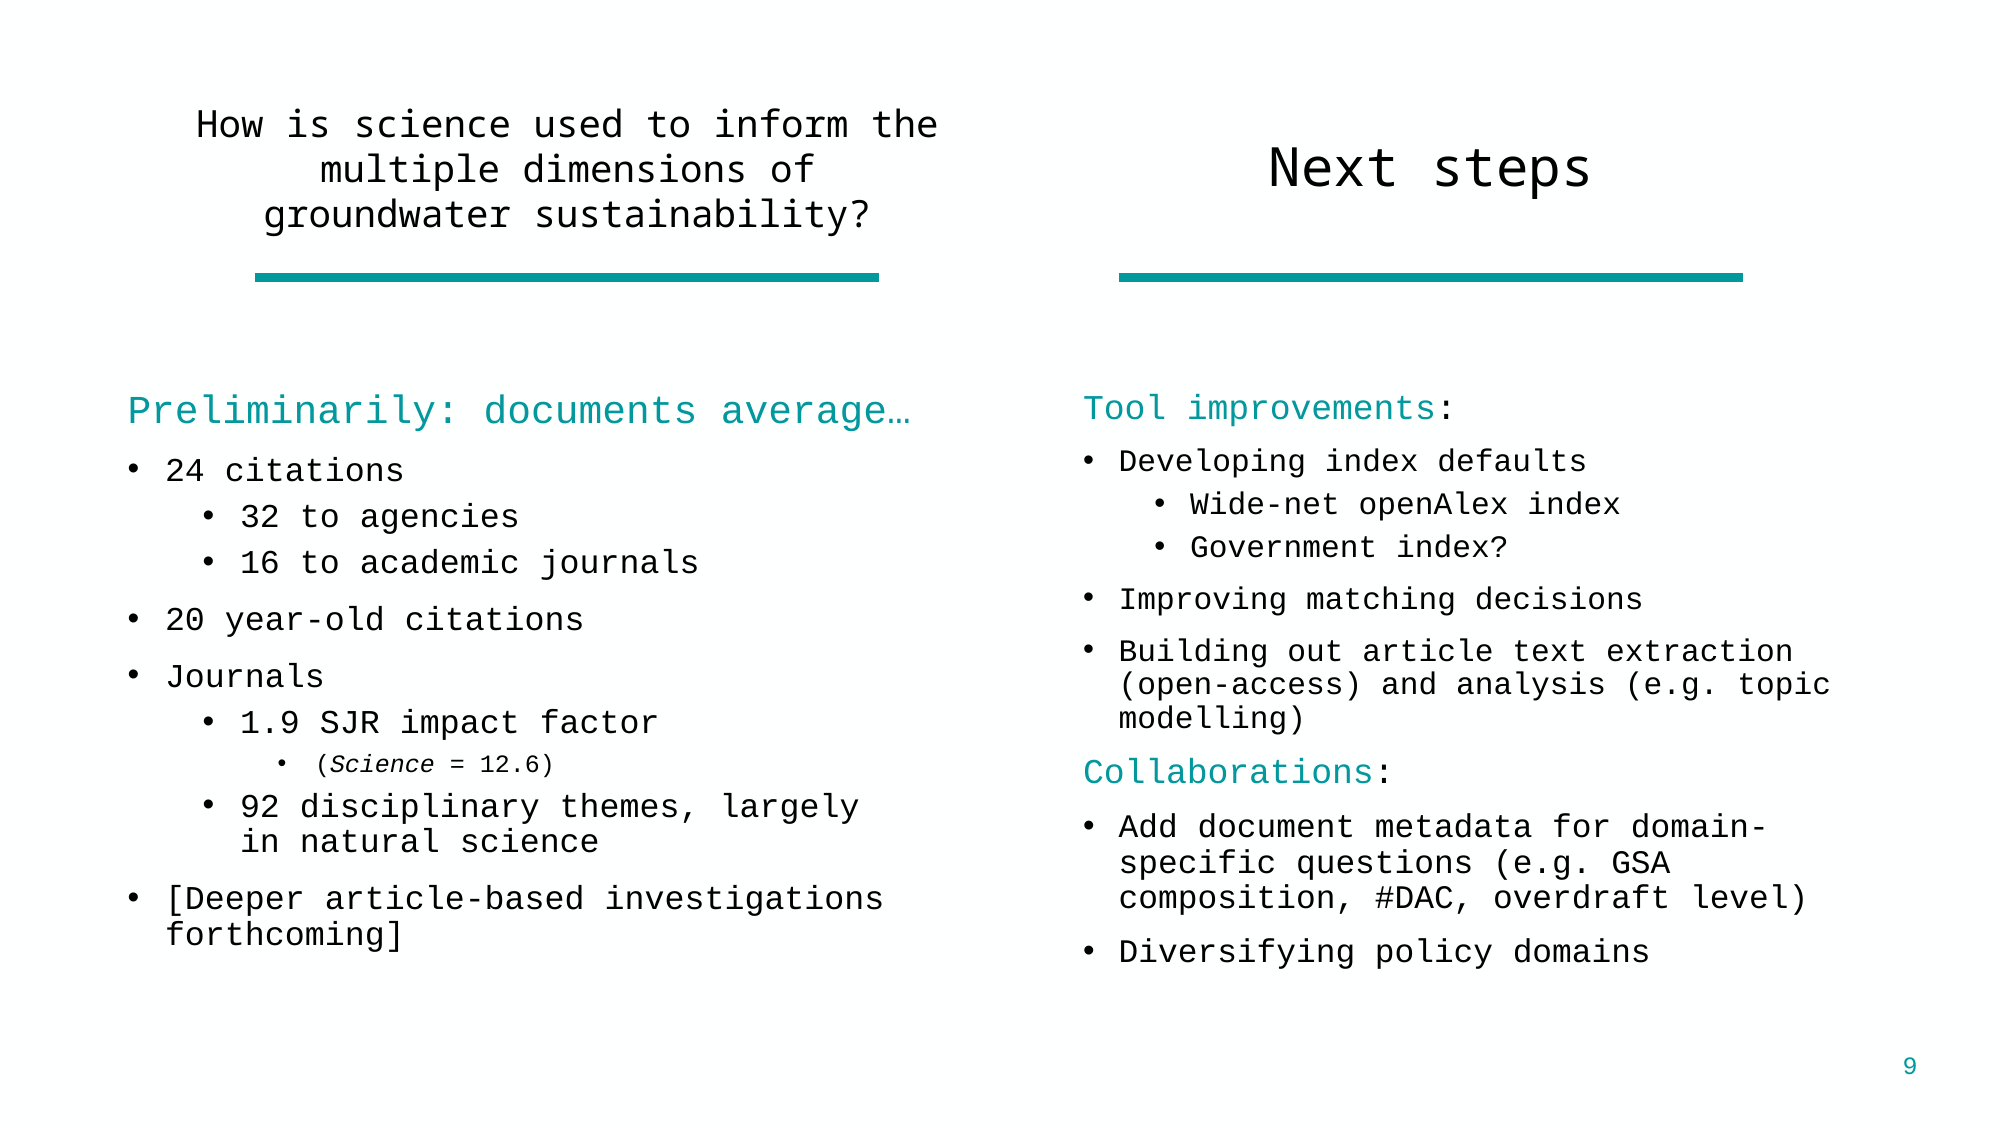

Next steps
How is science used to inform the multiple dimensions of groundwater sustainability?

Preliminarily: documents average…
24 citations
32 to agencies
16 to academic journals
20 year-old citations
Journals
1.9 SJR impact factor
(Science = 12.6)
92 disciplinary themes, largely in natural science
[Deeper article-based investigations forthcoming]
Tool improvements:
Developing index defaults
Wide-net openAlex index
Government index?
Improving matching decisions
Building out article text extraction (open-access) and analysis (e.g. topic modelling)
Collaborations:
Add document metadata for domain-specific questions (e.g. GSA composition, #DAC, overdraft level)
Diversifying policy domains
9